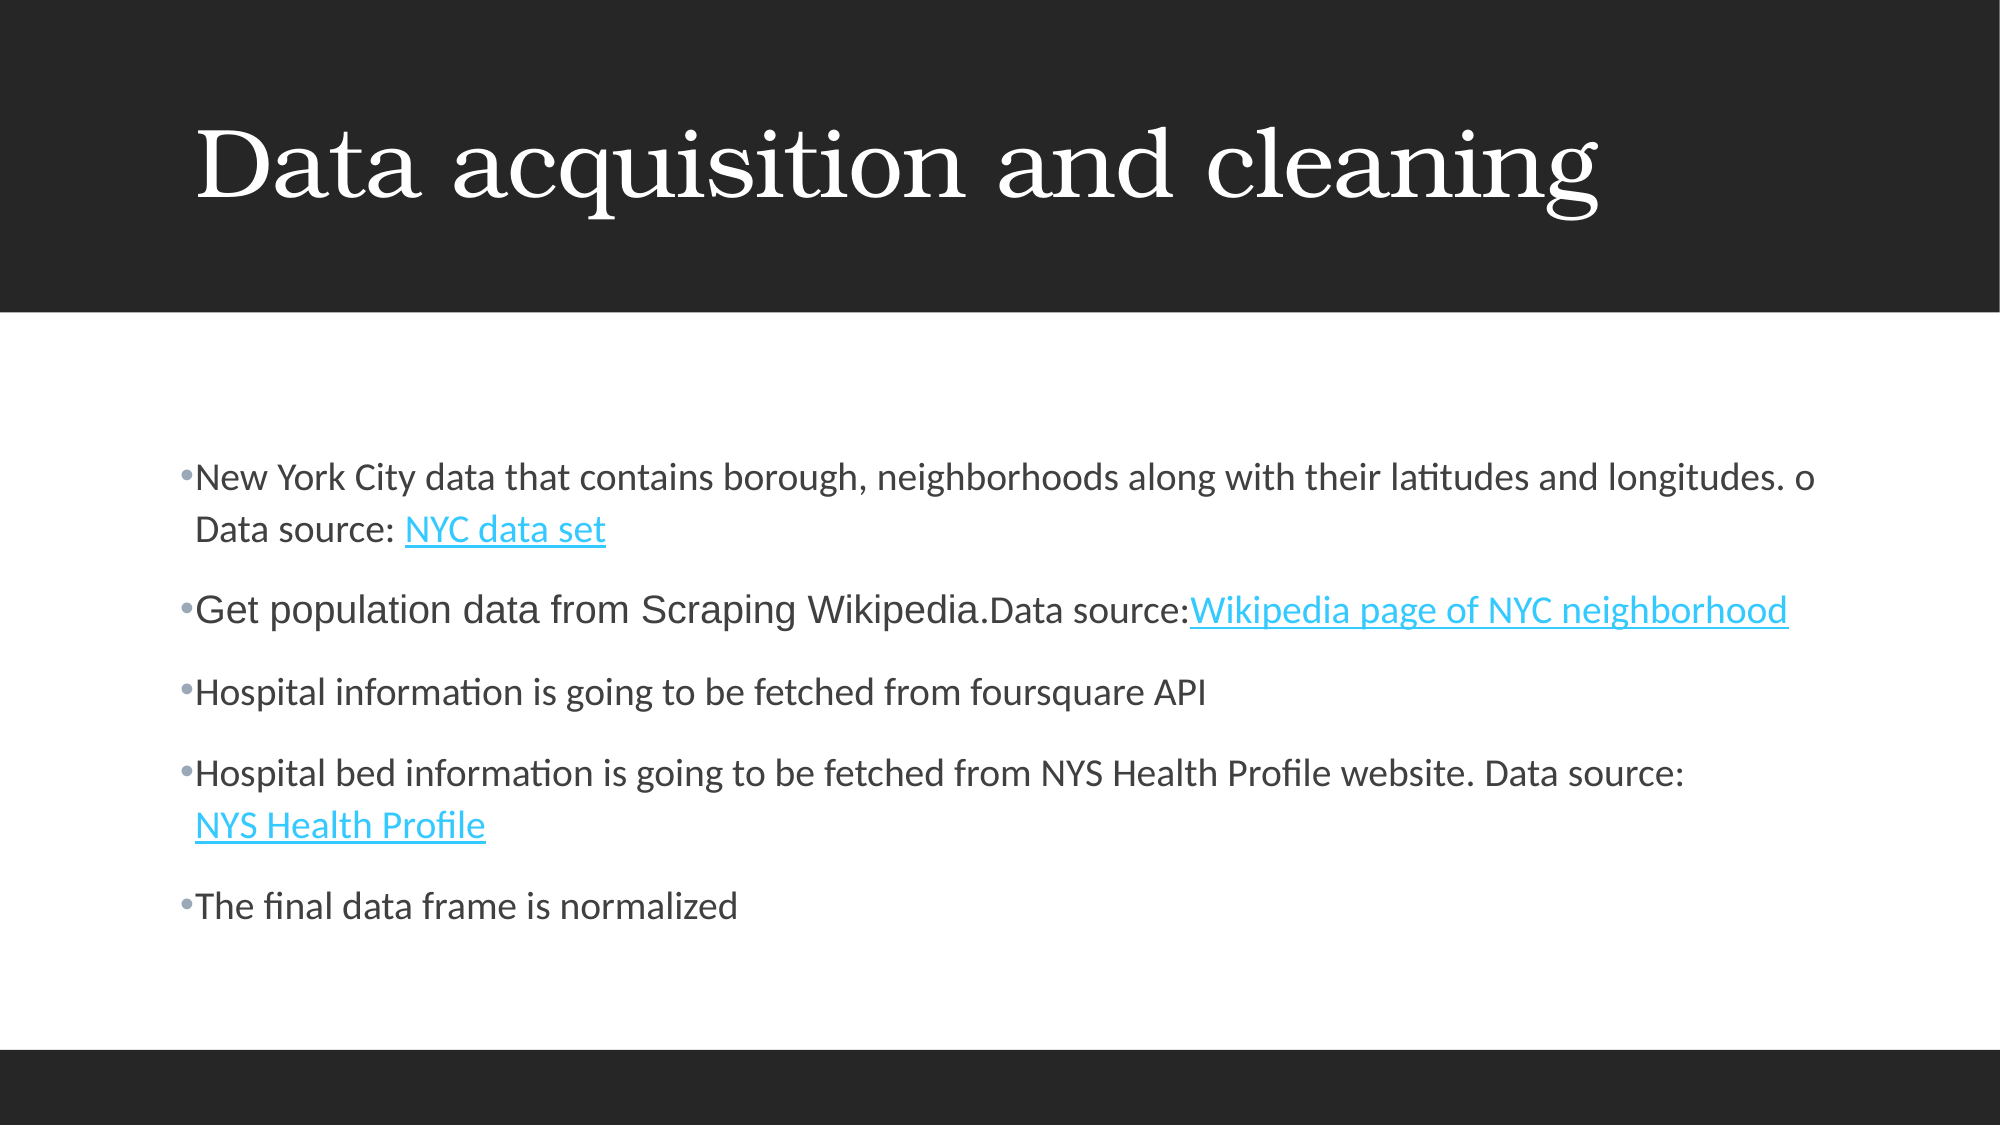

# Data acquisition and cleaning
New York City data that contains borough, neighborhoods along with their latitudes and longitudes. o Data source: NYC data set
Get population data from Scraping Wikipedia.Data source:Wikipedia page of NYC neighborhood
Hospital information is going to be fetched from foursquare API
Hospital bed information is going to be fetched from NYS Health Profile website. Data source:NYS Health Profile
The final data frame is normalized